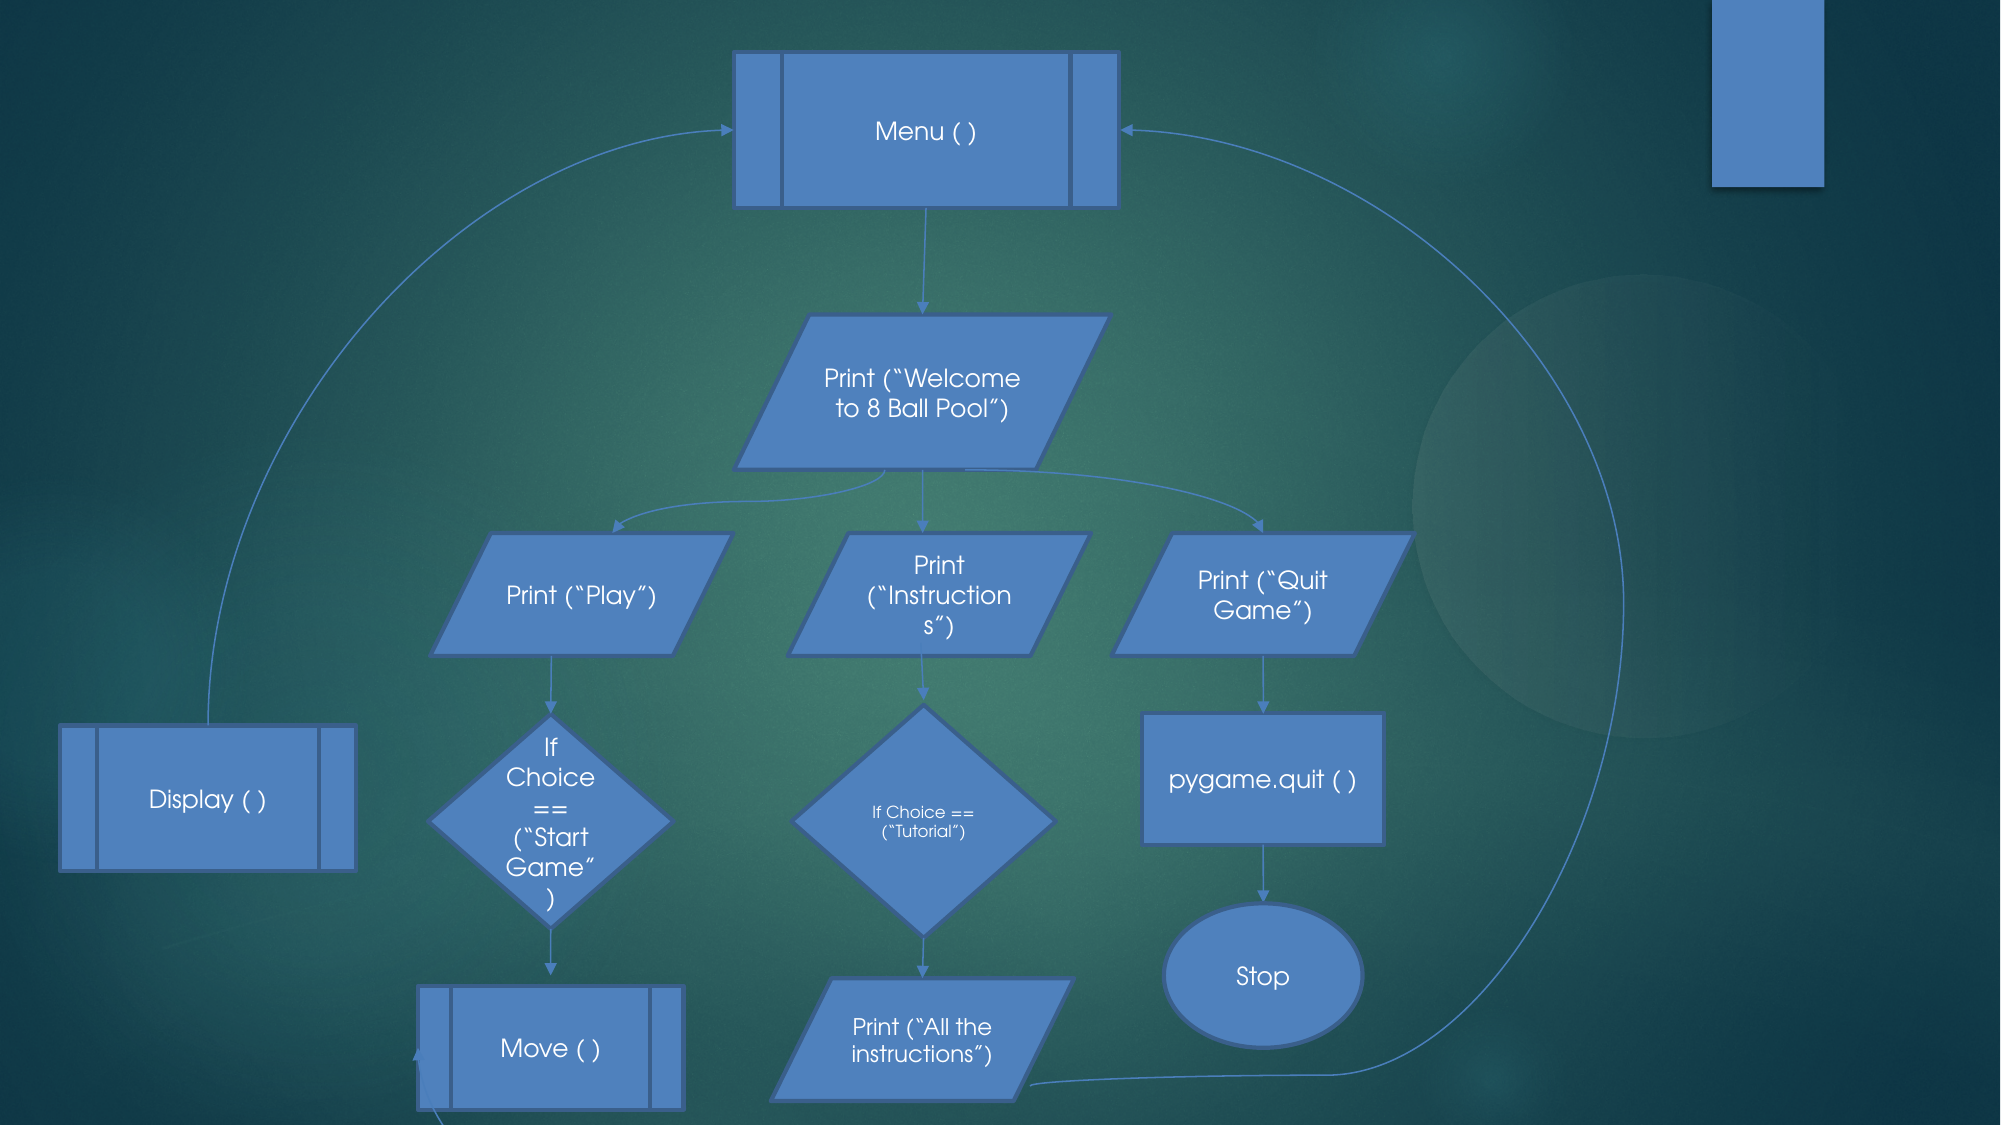

Menu ( )

Print (“Welcome to 8 Ball Pool”)

Print (“Play”)
Print (“Instructions”)
Print (“Quit Game”)

If Choice == (“Tutorial”)
pygame.quit ( )
If Choice == (“Start Game”)
Display ( )

Stop

Print (“All the instructions”)
Move ( )